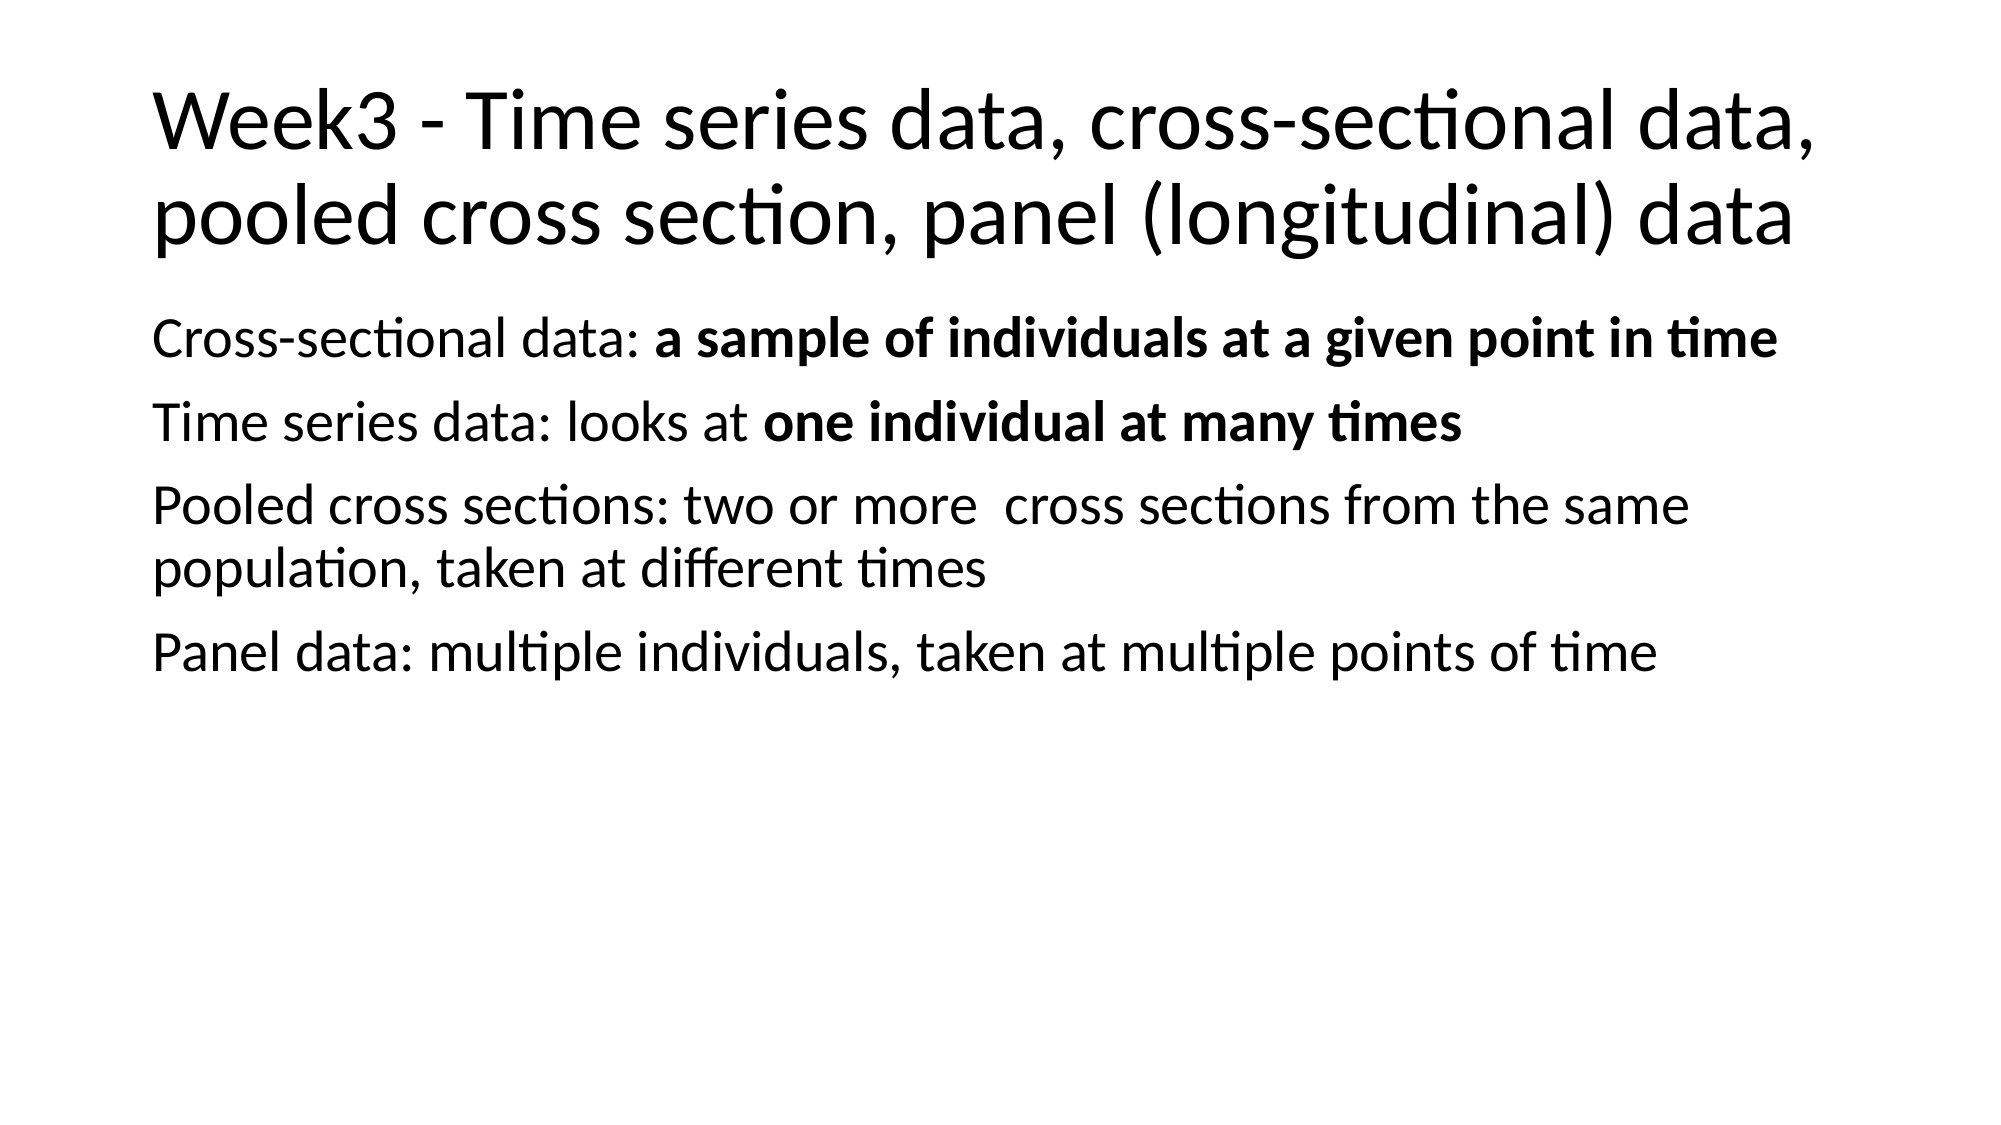

# Week3 - Time series data, cross-sectional data, pooled cross section, panel (longitudinal) data
Cross-sectional data: a sample of individuals at a given point in time
Time series data: looks at one individual at many times
Pooled cross sections: two or more  cross sections from the same population, taken at different times
Panel data: multiple individuals, taken at multiple points of time